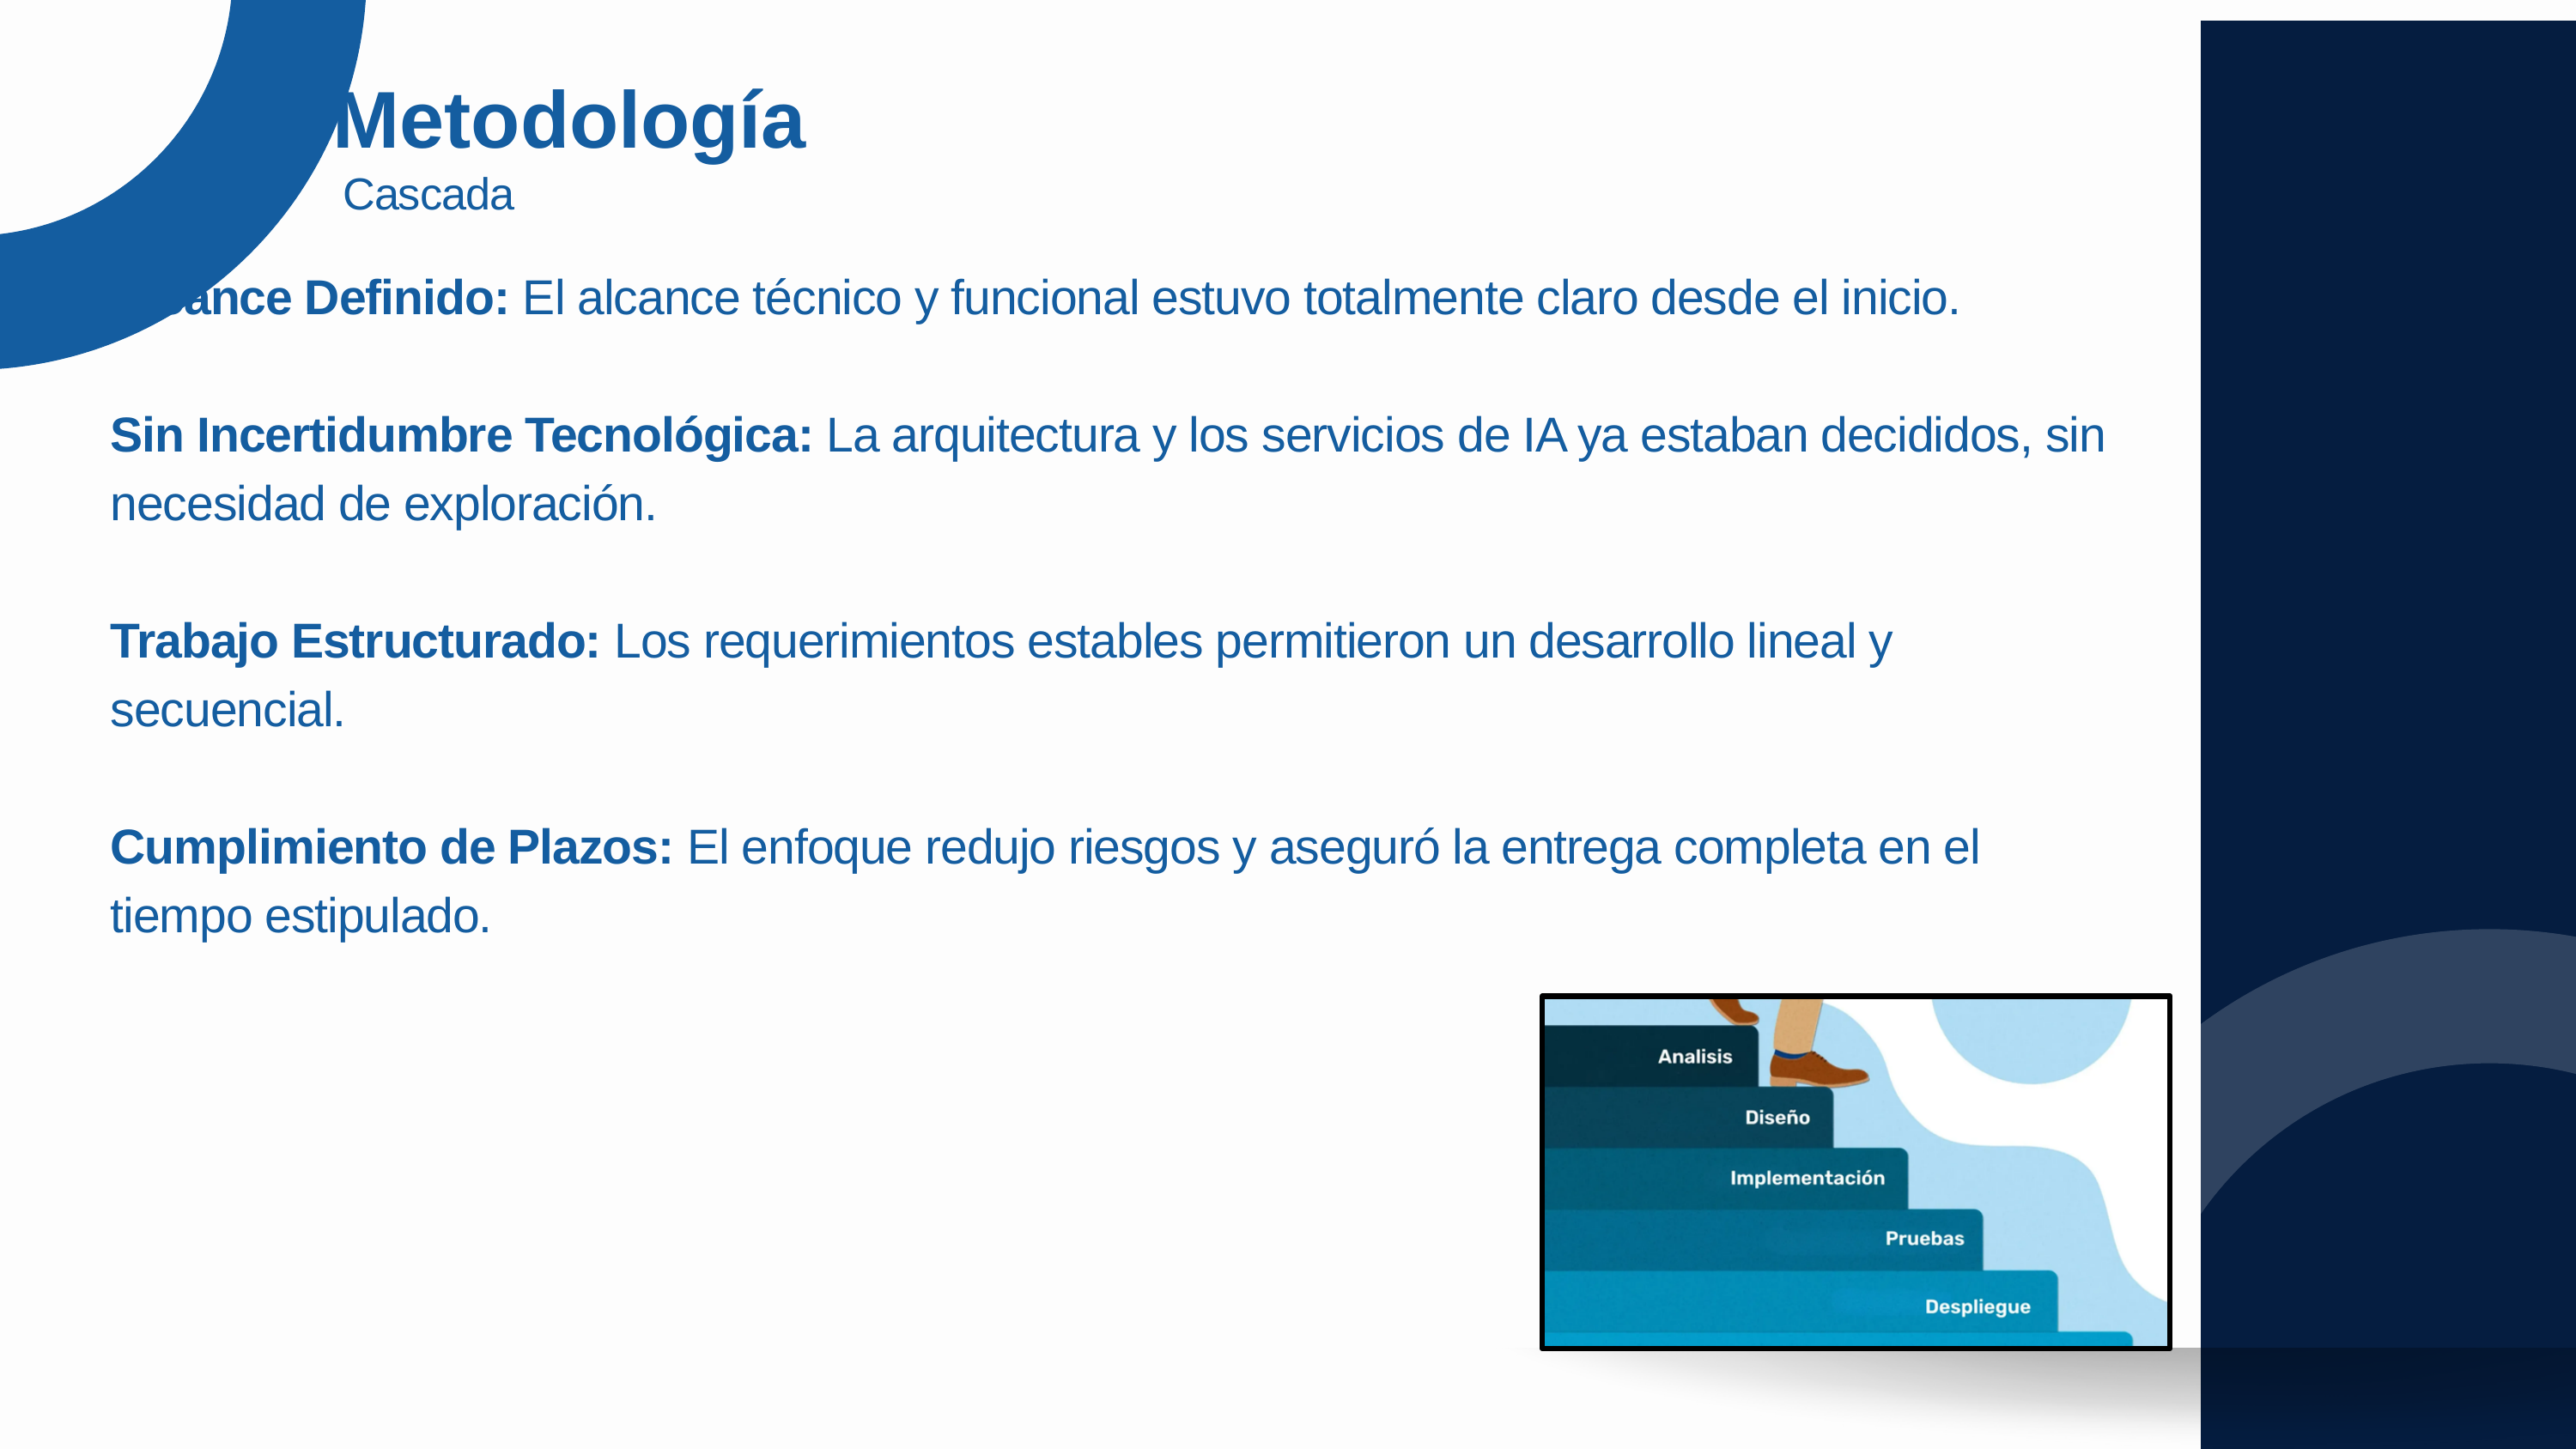

Metodología
 Cascada
Alcance Definido: El alcance técnico y funcional estuvo totalmente claro desde el inicio.

Sin Incertidumbre Tecnológica: La arquitectura y los servicios de IA ya estaban decididos, sin necesidad de exploración.

Trabajo Estructurado: Los requerimientos estables permitieron un desarrollo lineal y secuencial.

Cumplimiento de Plazos: El enfoque redujo riesgos y aseguró la entrega completa en el tiempo estipulado.